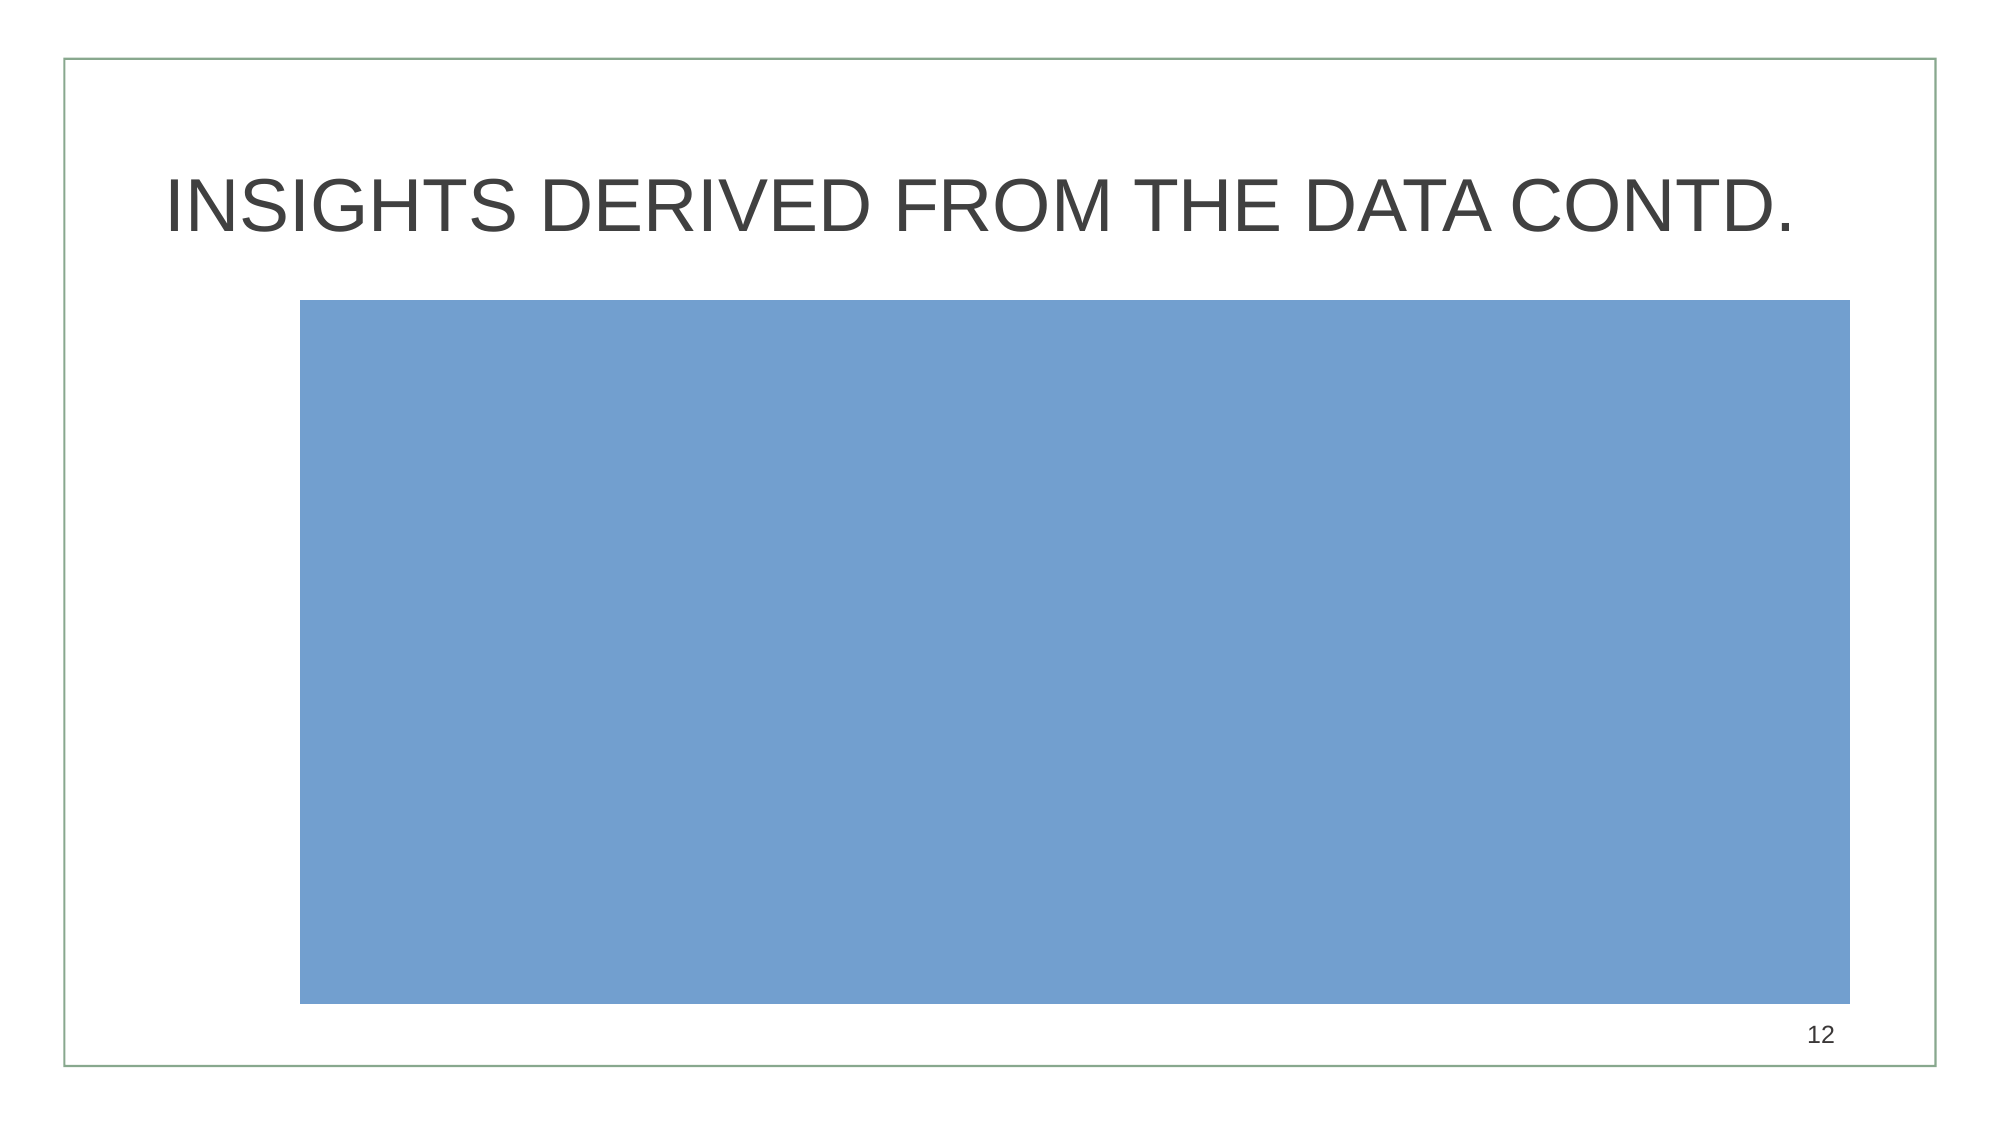

# INSIGHTS DERIVED FROM THE DATA CONTD.
Population by Region:
The "Total Population by Region" chart underscores regional population distribution, with Asia dominating at 59.2% of the global total.
This statistic emphasizes Asia's prominence in global demographics and its potential as a focal point for global strategies.

Top 10 Countries by Population:
The "Top 10 Countries by Population" visual highlights the world's most populous nations, with China leading as the largest.
These countries represent key areas for addressing large-scale population needs and opportunities.

Language Reach by Population:
The "Language Reach by Population" chart identifies English as the most widely spoken language globally in terms of population reach.
Its extensive use spans multiple continents, serving as both a primary and secondary language, reinforcing its pivotal role in global communication.

12